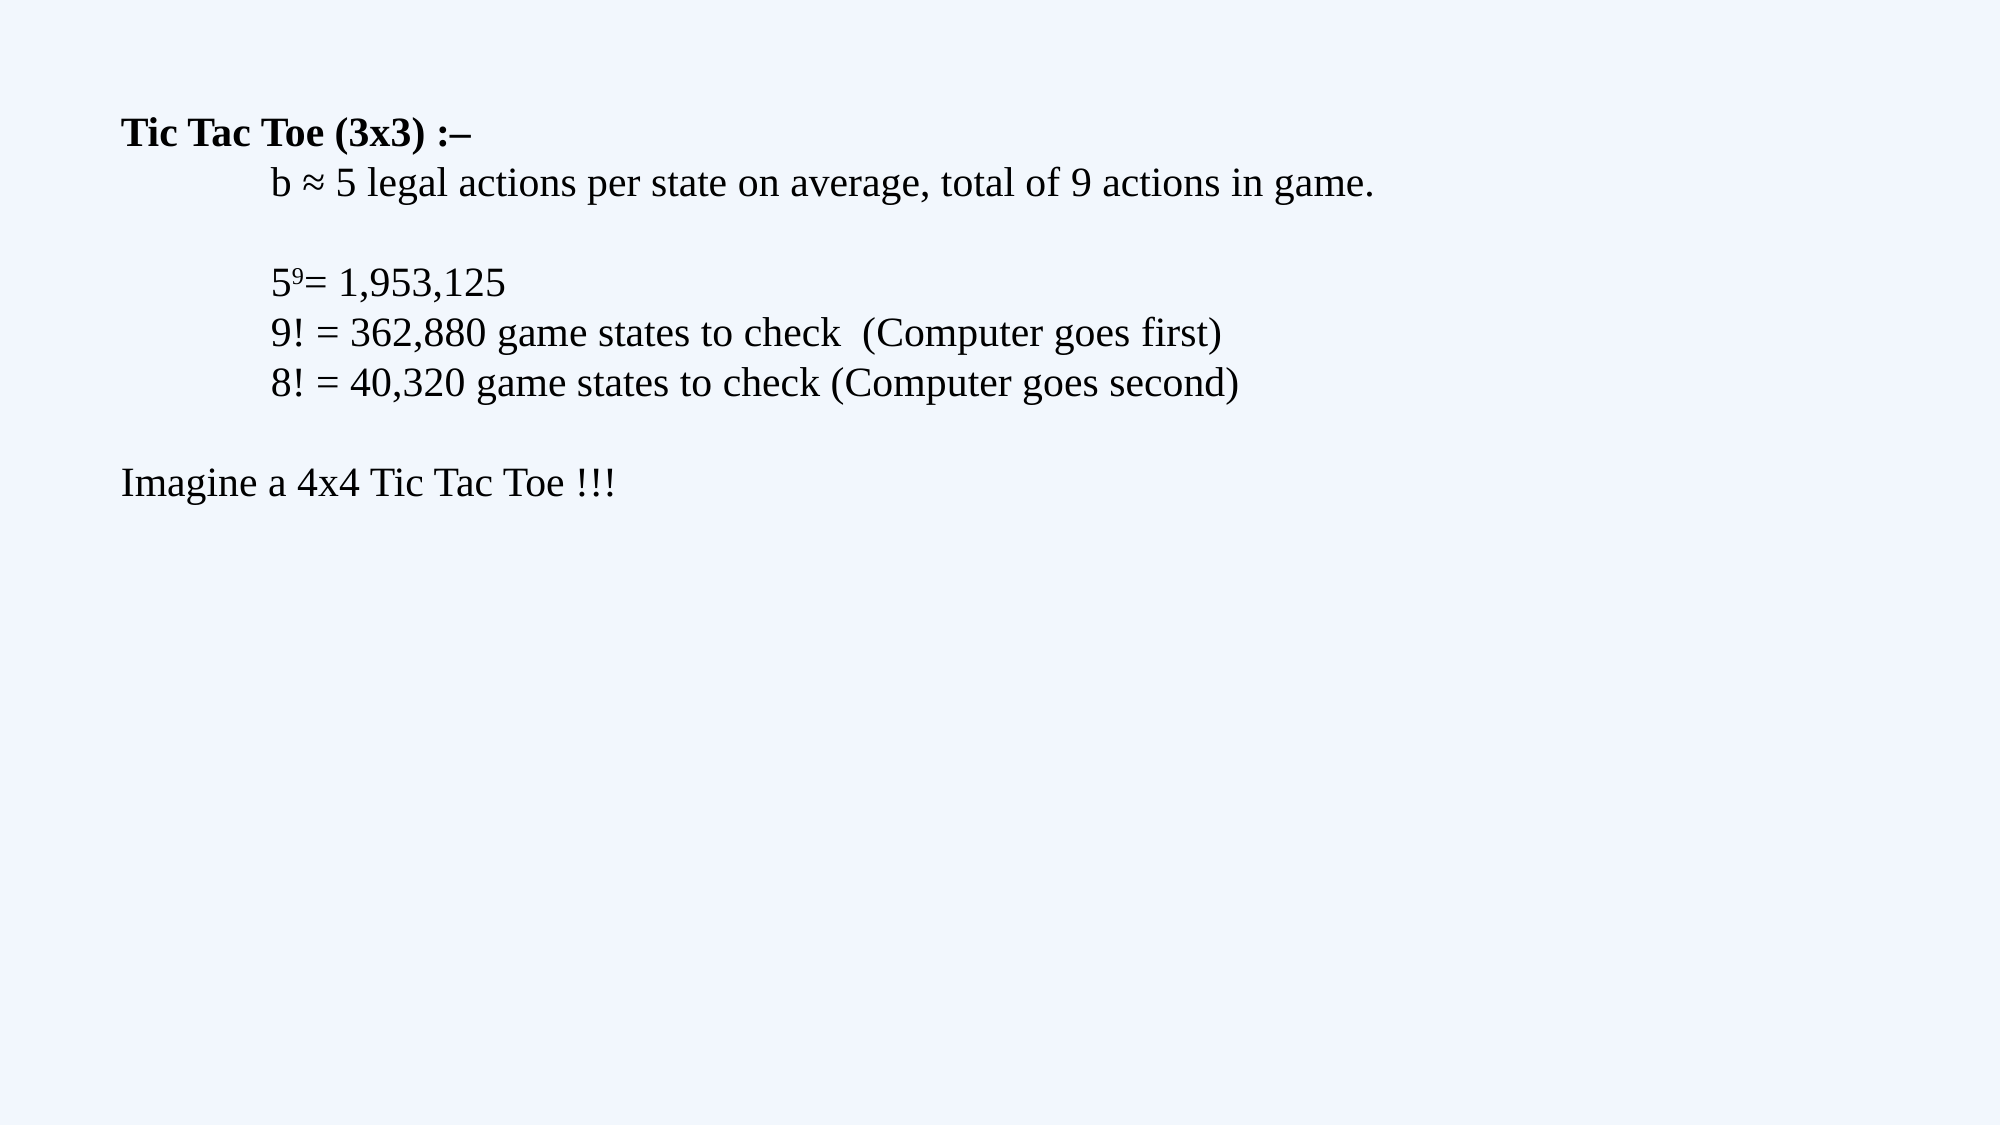

Tic Tac Toe (3x3) :–
	b ≈ 5 legal actions per state on average, total of 9 actions in game.

	59= 1,953,125
	9! = 362,880 game states to check  (Computer goes first)
	8! = 40,320 game states to check (Computer goes second)

Imagine a 4x4 Tic Tac Toe !!!